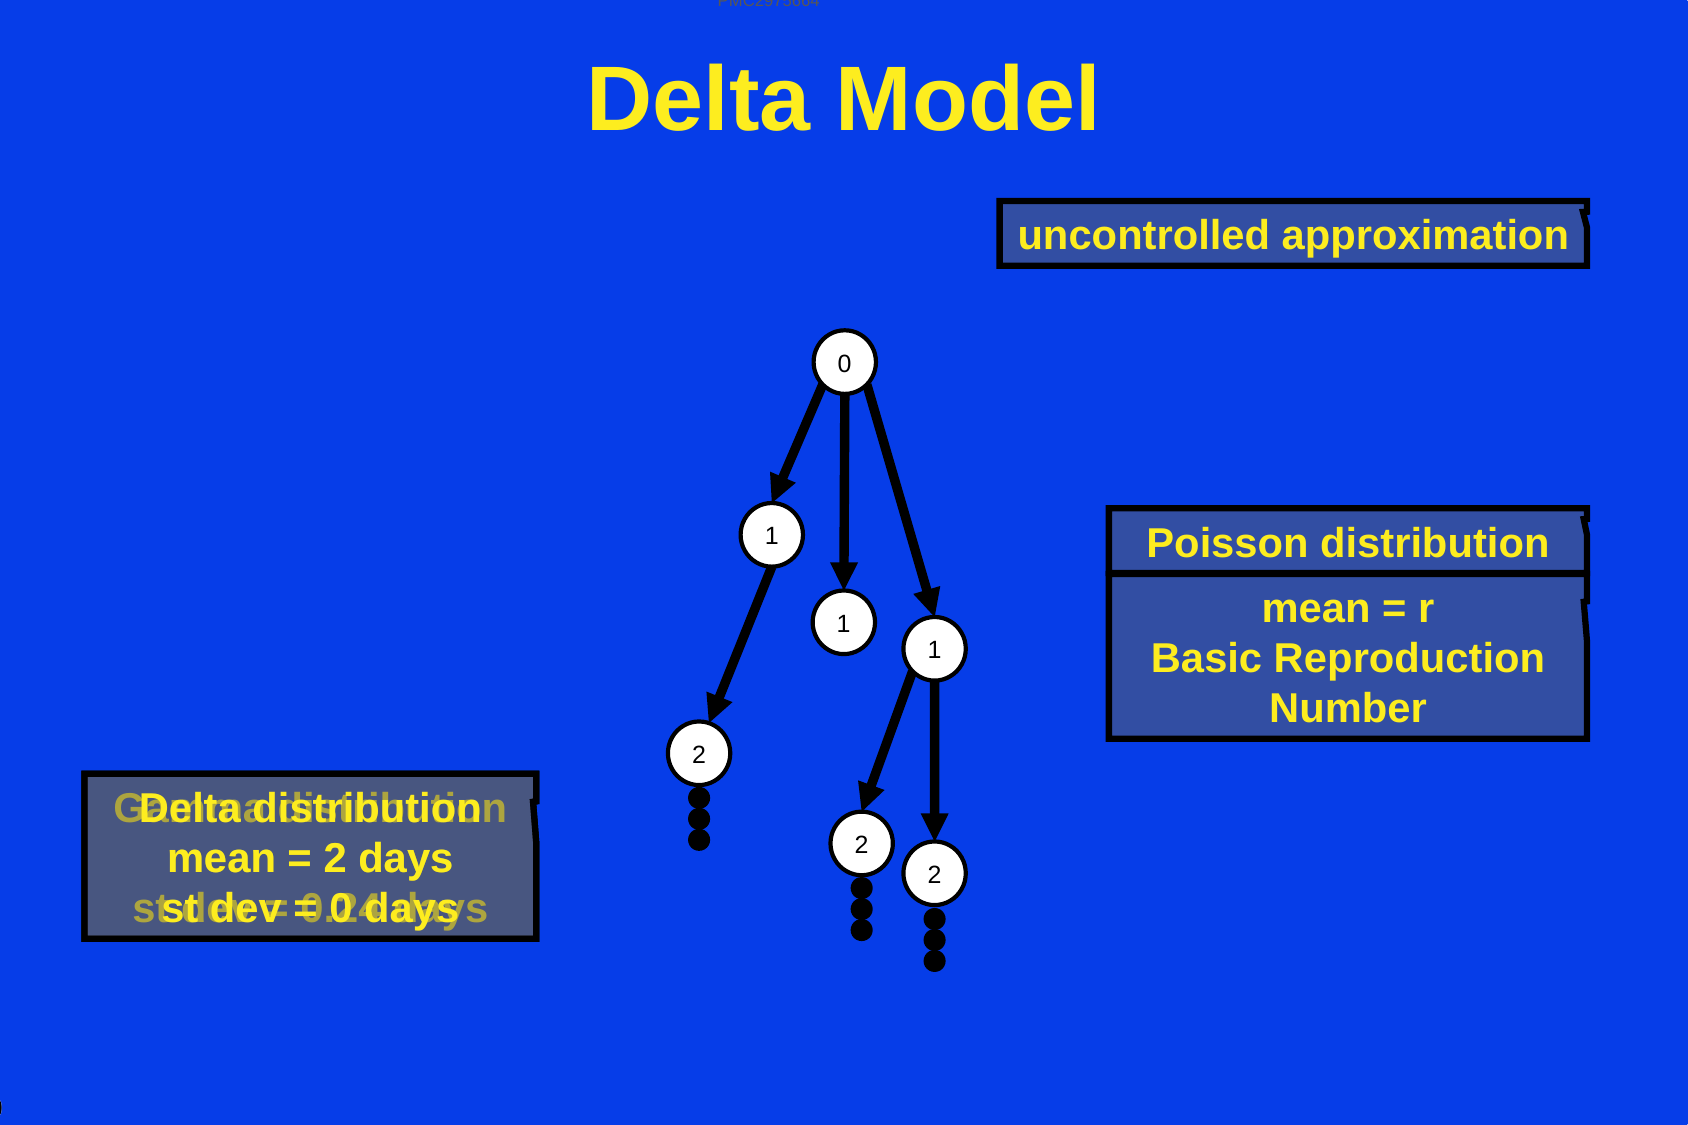

PMC2975664

Delta Model
uncontrolled approximation
0
1
1
1
2

2
2
Poisson distribution
mean = r
Basic Reproduction Number
Gamma distribution
mean = 2 days
st dev = 0.24 days
Delta distribution
mean = 2 days
st dev = 0 days